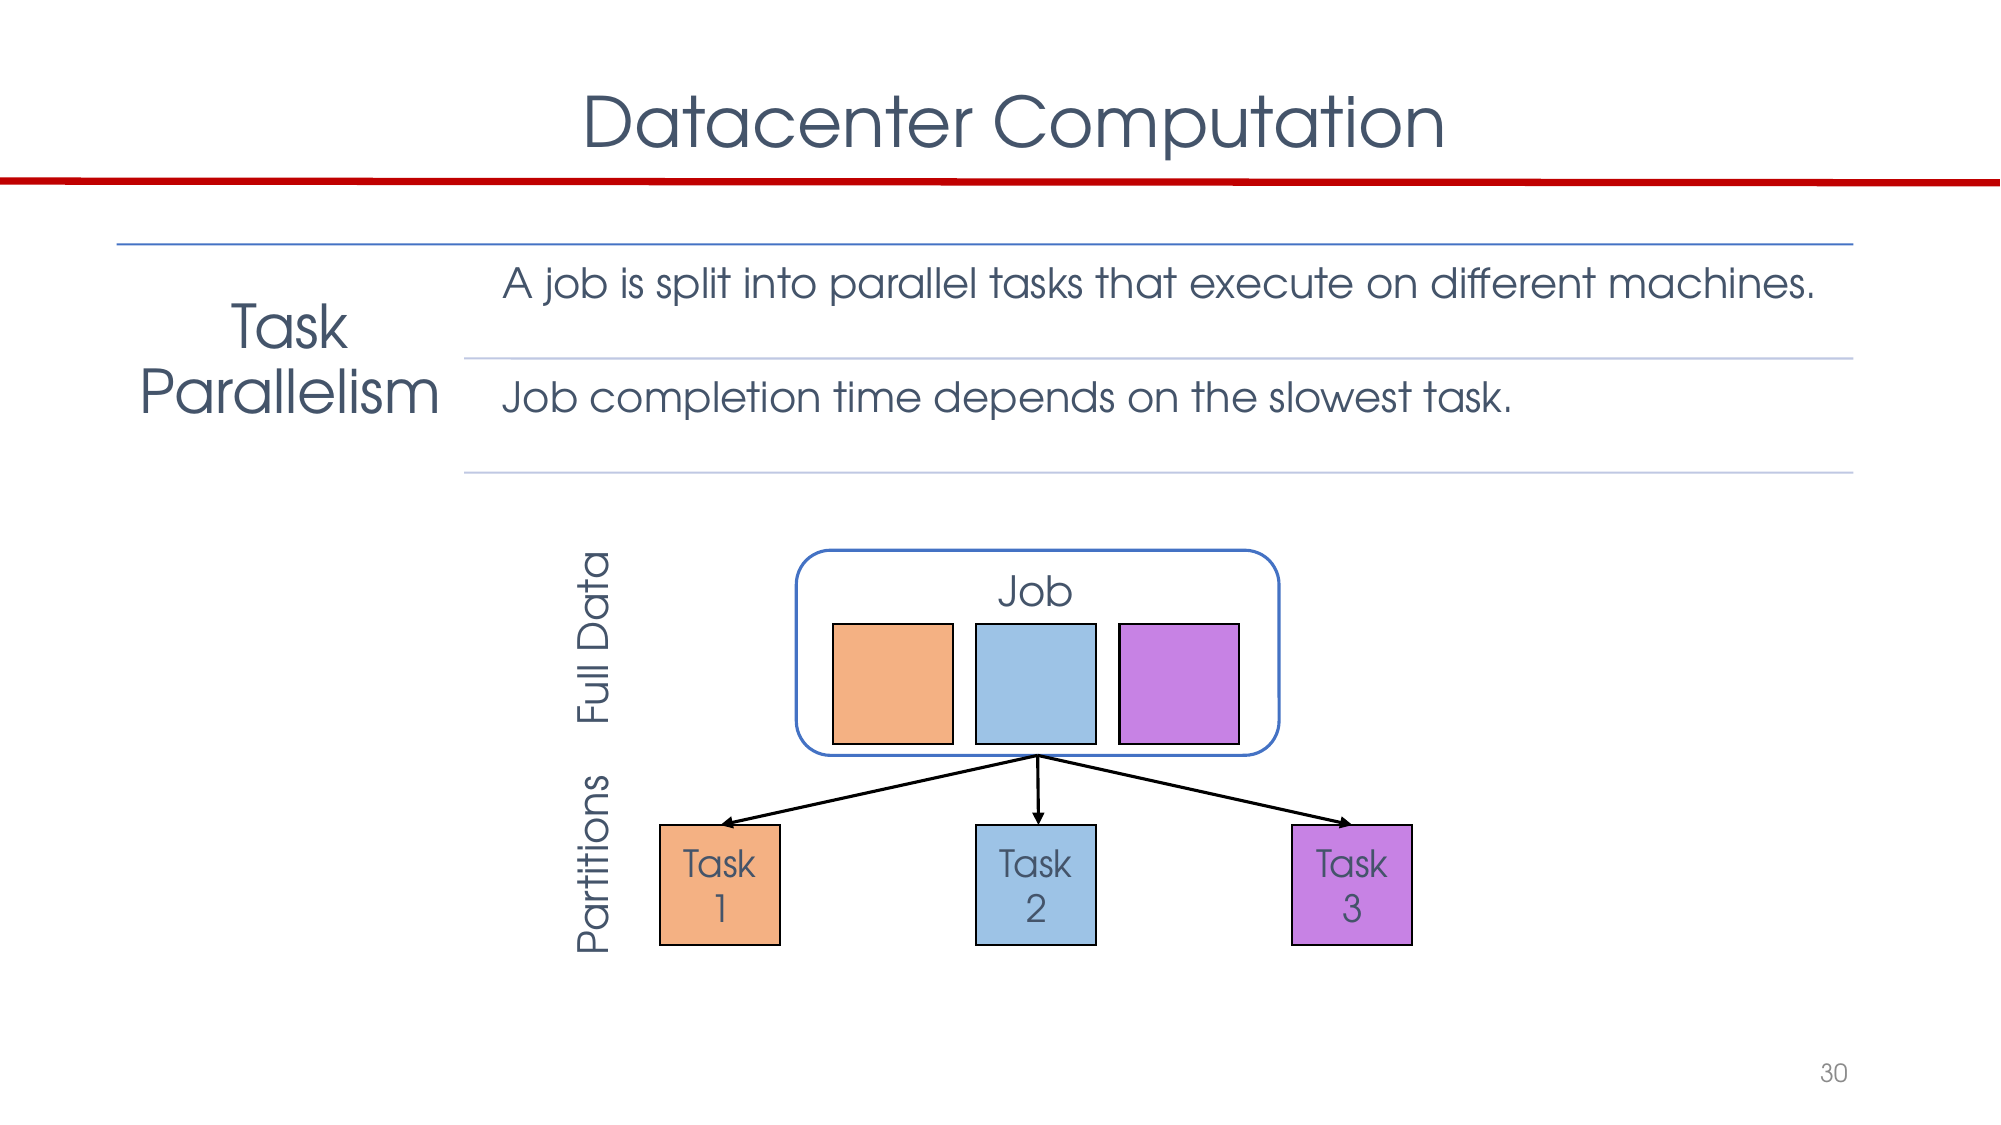

Datacenter Computation
Task Parallelism
A job is split into parallel tasks that execute on different machines.
Job completion time depends on the slowest task.

Job
Full Data

Task1
Task2
Task3
Partitions
30